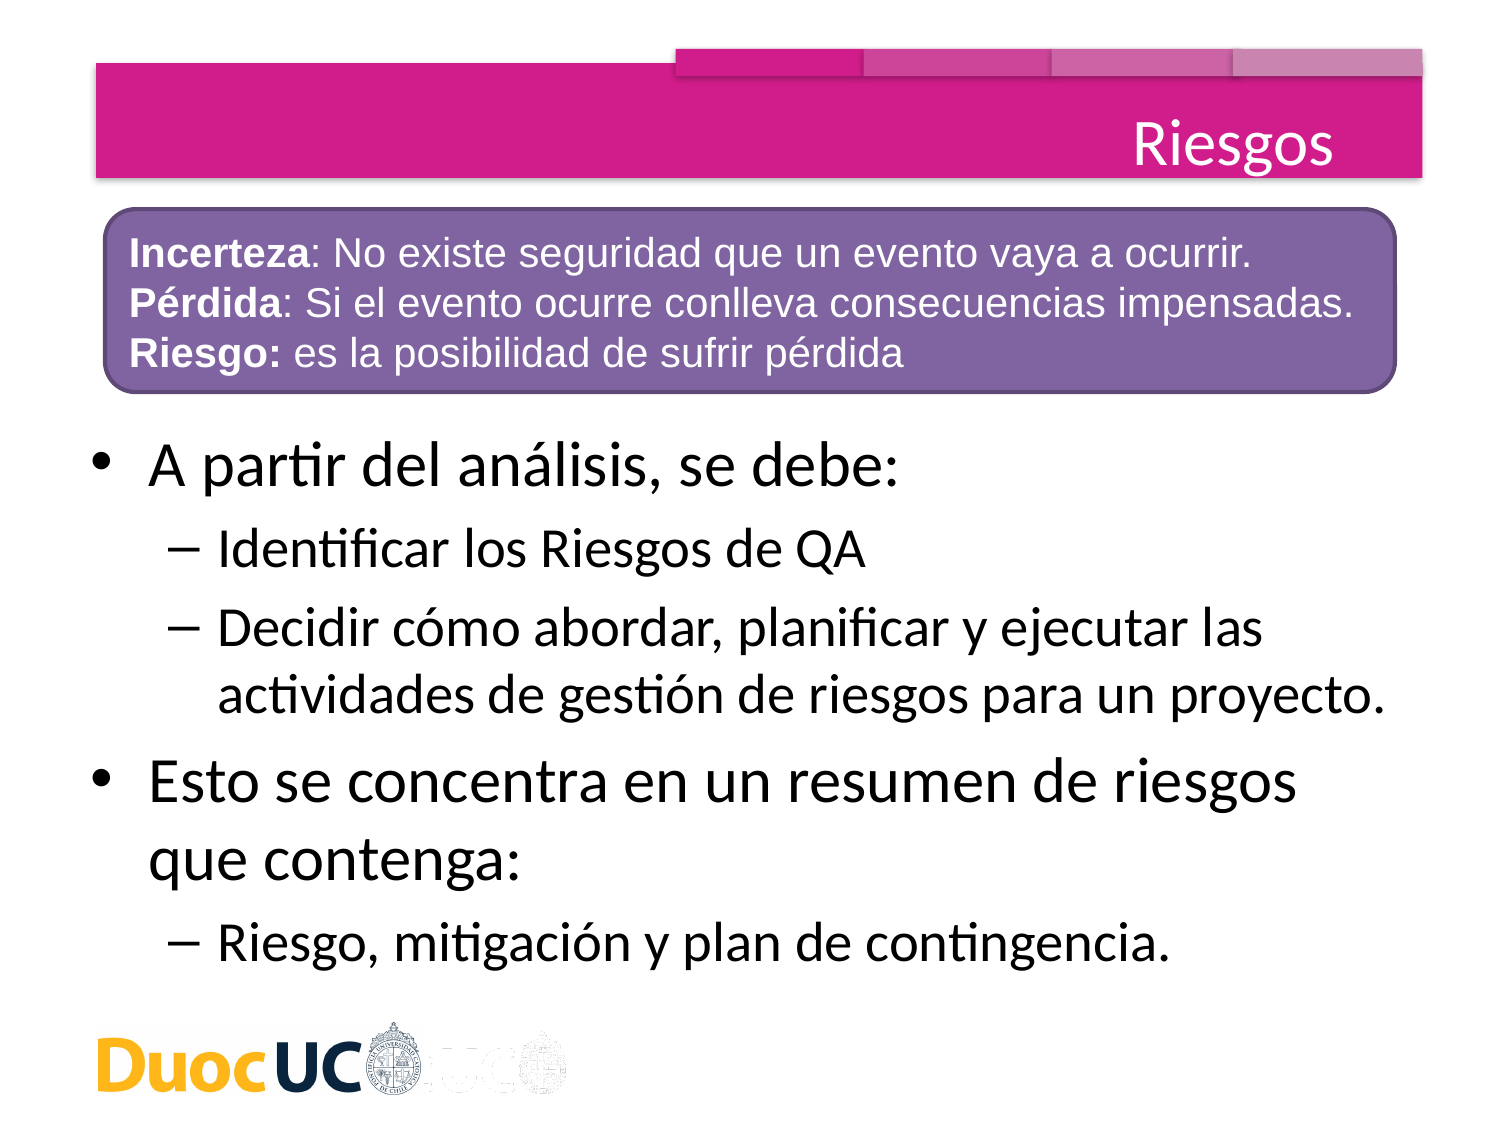

Riesgos
Incerteza: No existe seguridad que un evento vaya a ocurrir.
Pérdida: Si el evento ocurre conlleva consecuencias impensadas.
Riesgo: es la posibilidad de sufrir pérdida
A partir del análisis, se debe:
Identificar los Riesgos de QA
Decidir cómo abordar, planificar y ejecutar las actividades de gestión de riesgos para un proyecto.
Esto se concentra en un resumen de riesgos que contenga:
Riesgo, mitigación y plan de contingencia.